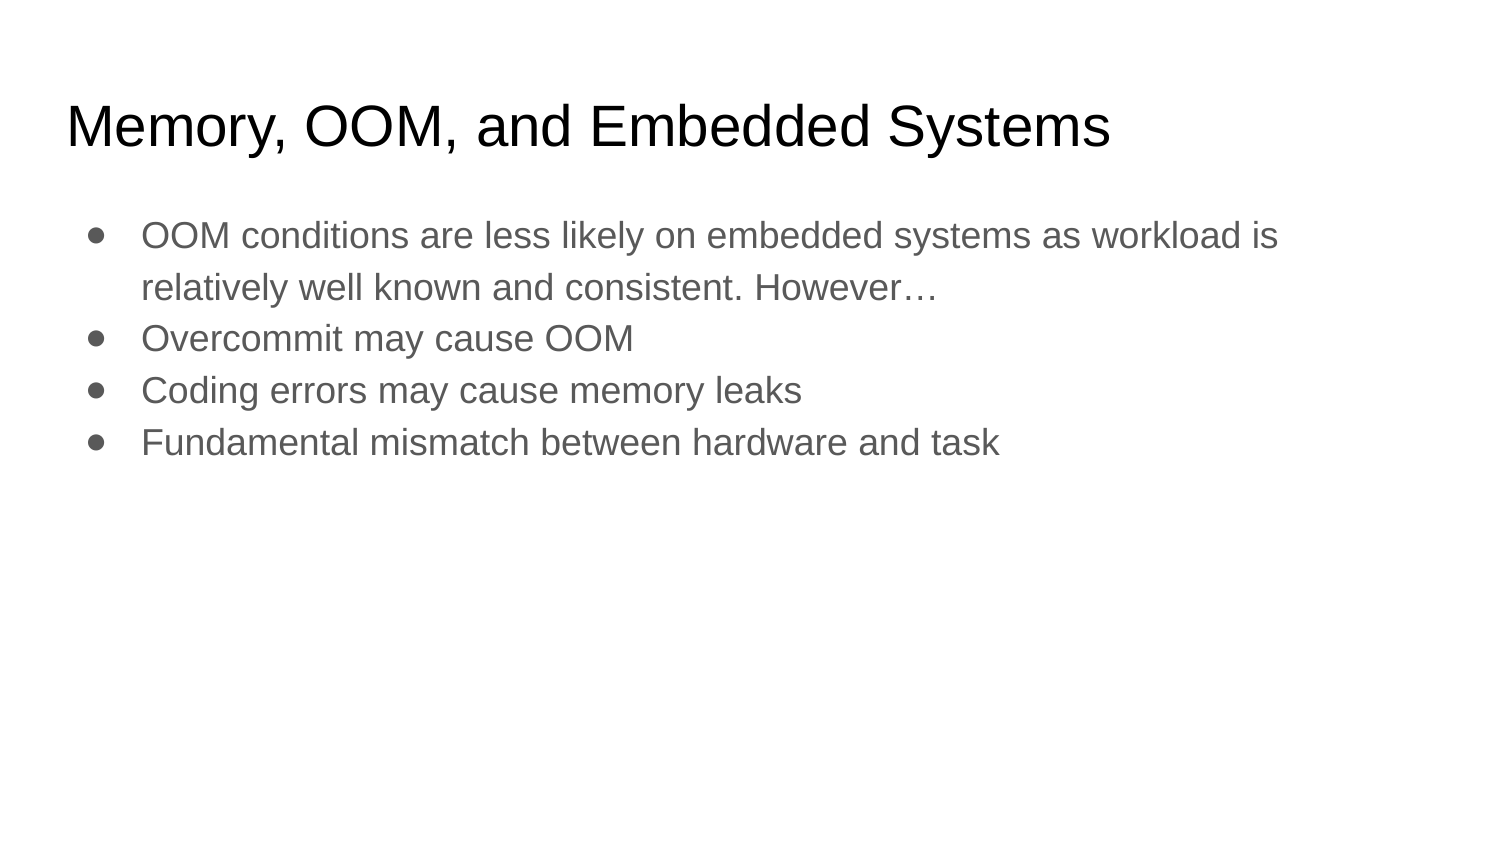

# Memory, OOM, and Embedded Systems
OOM conditions are less likely on embedded systems as workload is relatively well known and consistent. However…
Overcommit may cause OOM
Coding errors may cause memory leaks
Fundamental mismatch between hardware and task